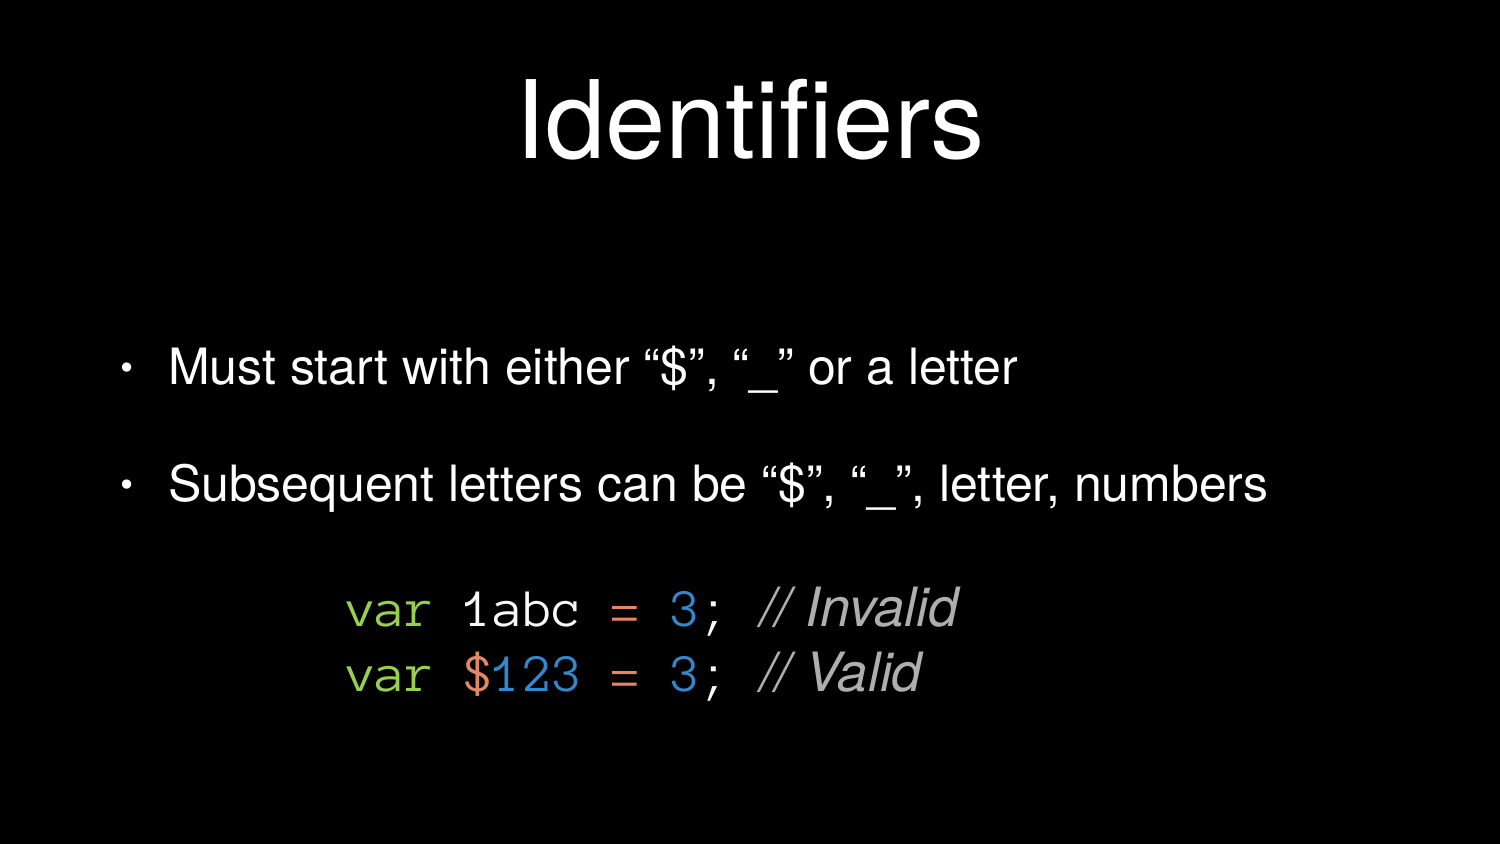

# Identifiers
Must start with either “$”, “_” or a letter
Subsequent letters can be “$”, “_”, letter, numbers
var 1abc = 3; // Invalid
var $123 = 3; // Valid